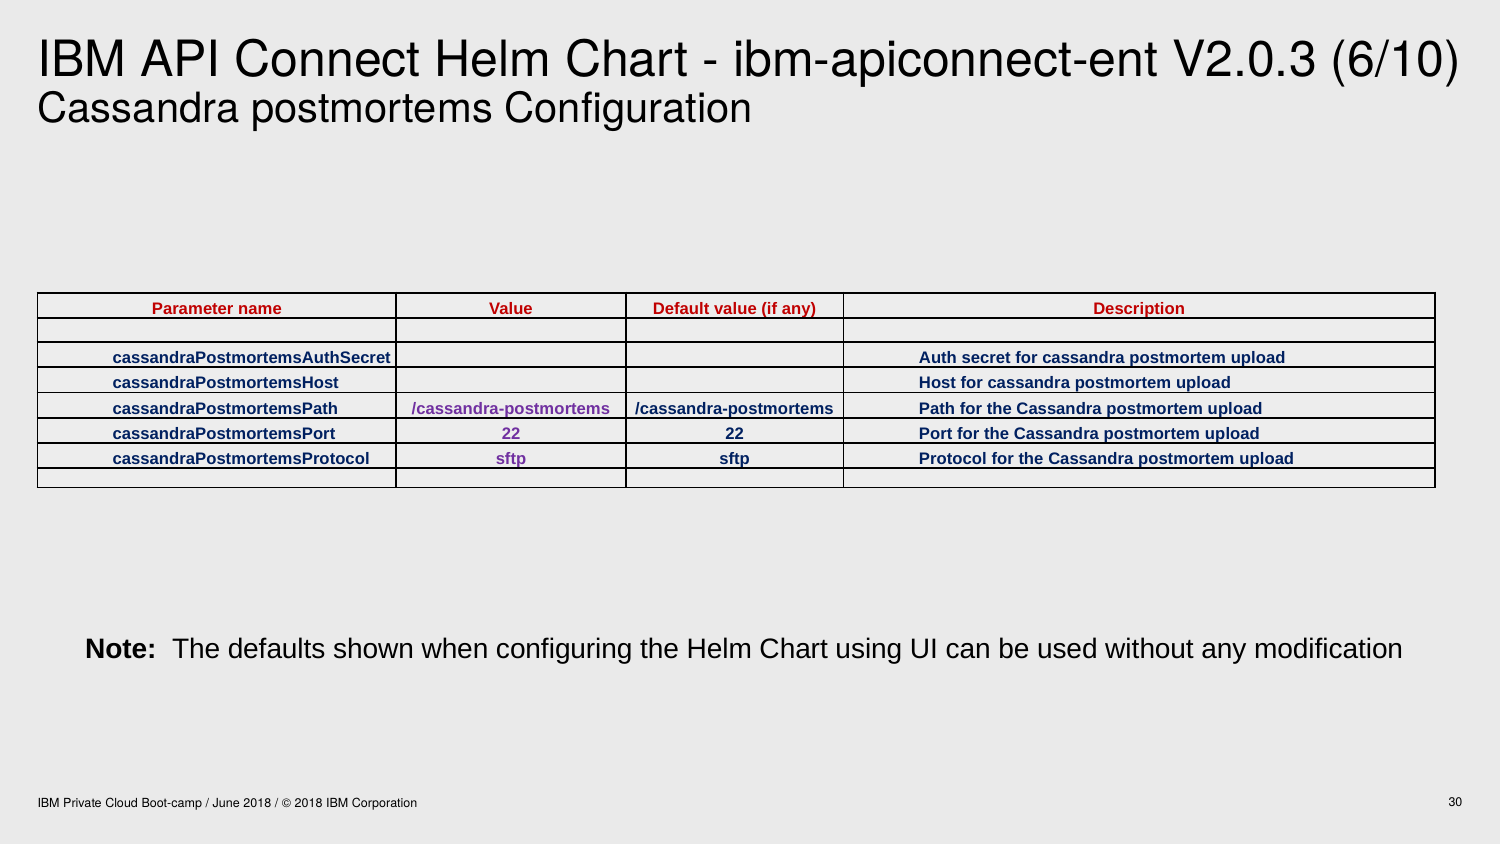

# IBM API Connect Helm Chart - ibm-apiconnect-ent V2.0.3 (6/10) Cassandra postmortems Configuration
| Parameter name | Value | Default value (if any) | Description |
| --- | --- | --- | --- |
|  |  |  |  |
| cassandraPostmortemsAuthSecret |  |  | Auth secret for cassandra postmortem upload |
| cassandraPostmortemsHost |  |  | Host for cassandra postmortem upload |
| cassandraPostmortemsPath | /cassandra-postmortems | /cassandra-postmortems | Path for the Cassandra postmortem upload |
| cassandraPostmortemsPort | 22 | 22 | Port for the Cassandra postmortem upload |
| cassandraPostmortemsProtocol | sftp | sftp | Protocol for the Cassandra postmortem upload |
|  |  |  |  |
Note:  The defaults shown when configuring the Helm Chart using UI can be used without any modification
IBM Private Cloud Boot-camp / June 2018 / © 2018 IBM Corporation
30